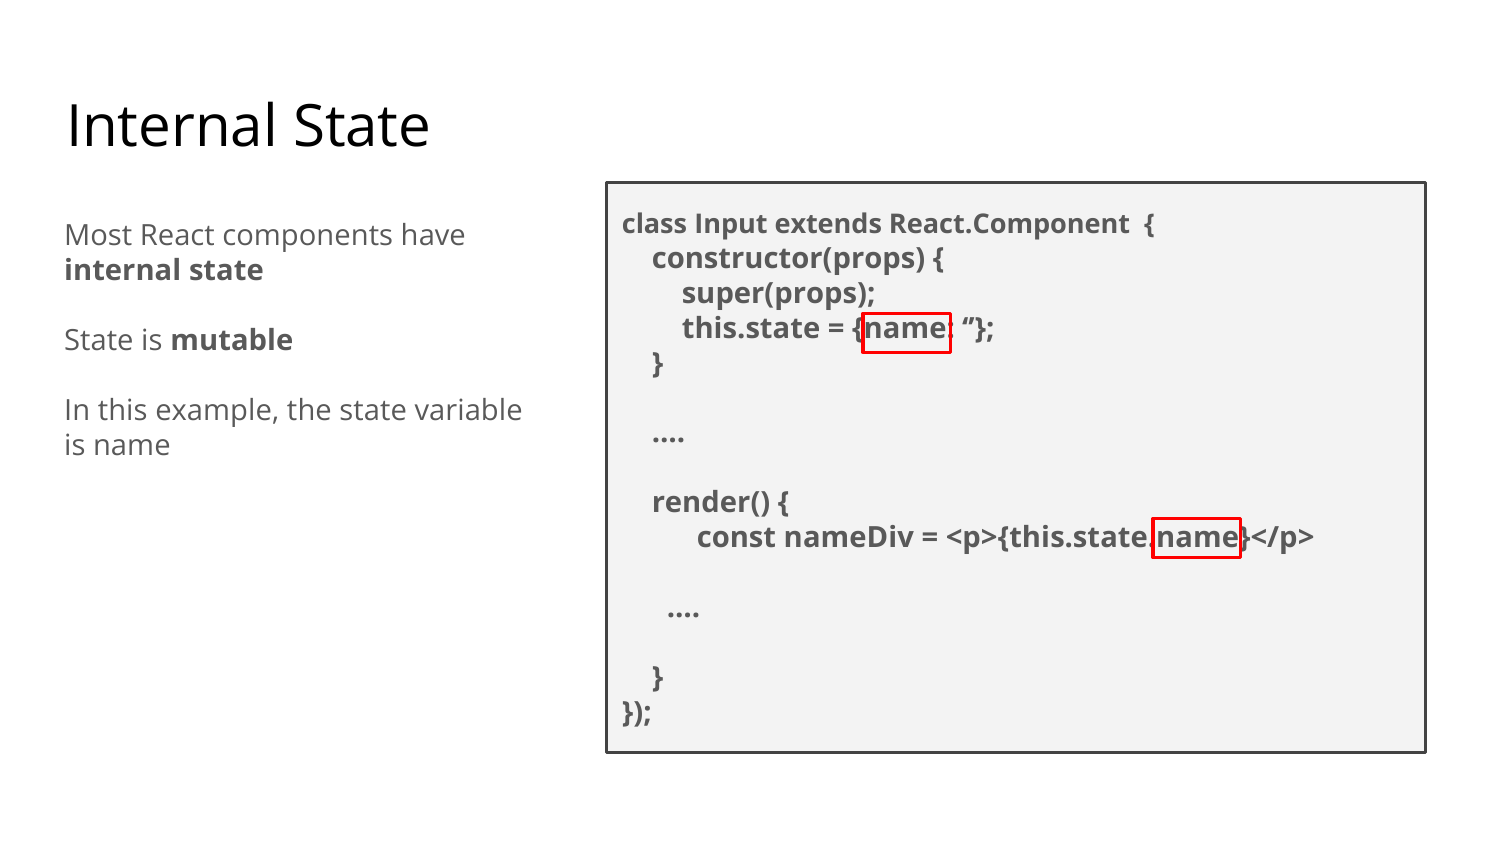

# Internal State
class Input extends React.Component  {
    constructor(props) {
        super(props);
        this.state = {name: ‘’};
    }

    ….

    render() {
const nameDiv = <p>{this.state.name}</p>

      ….

    }
});
Most React components have  internal state

State is mutable

In this example, the state variable is name